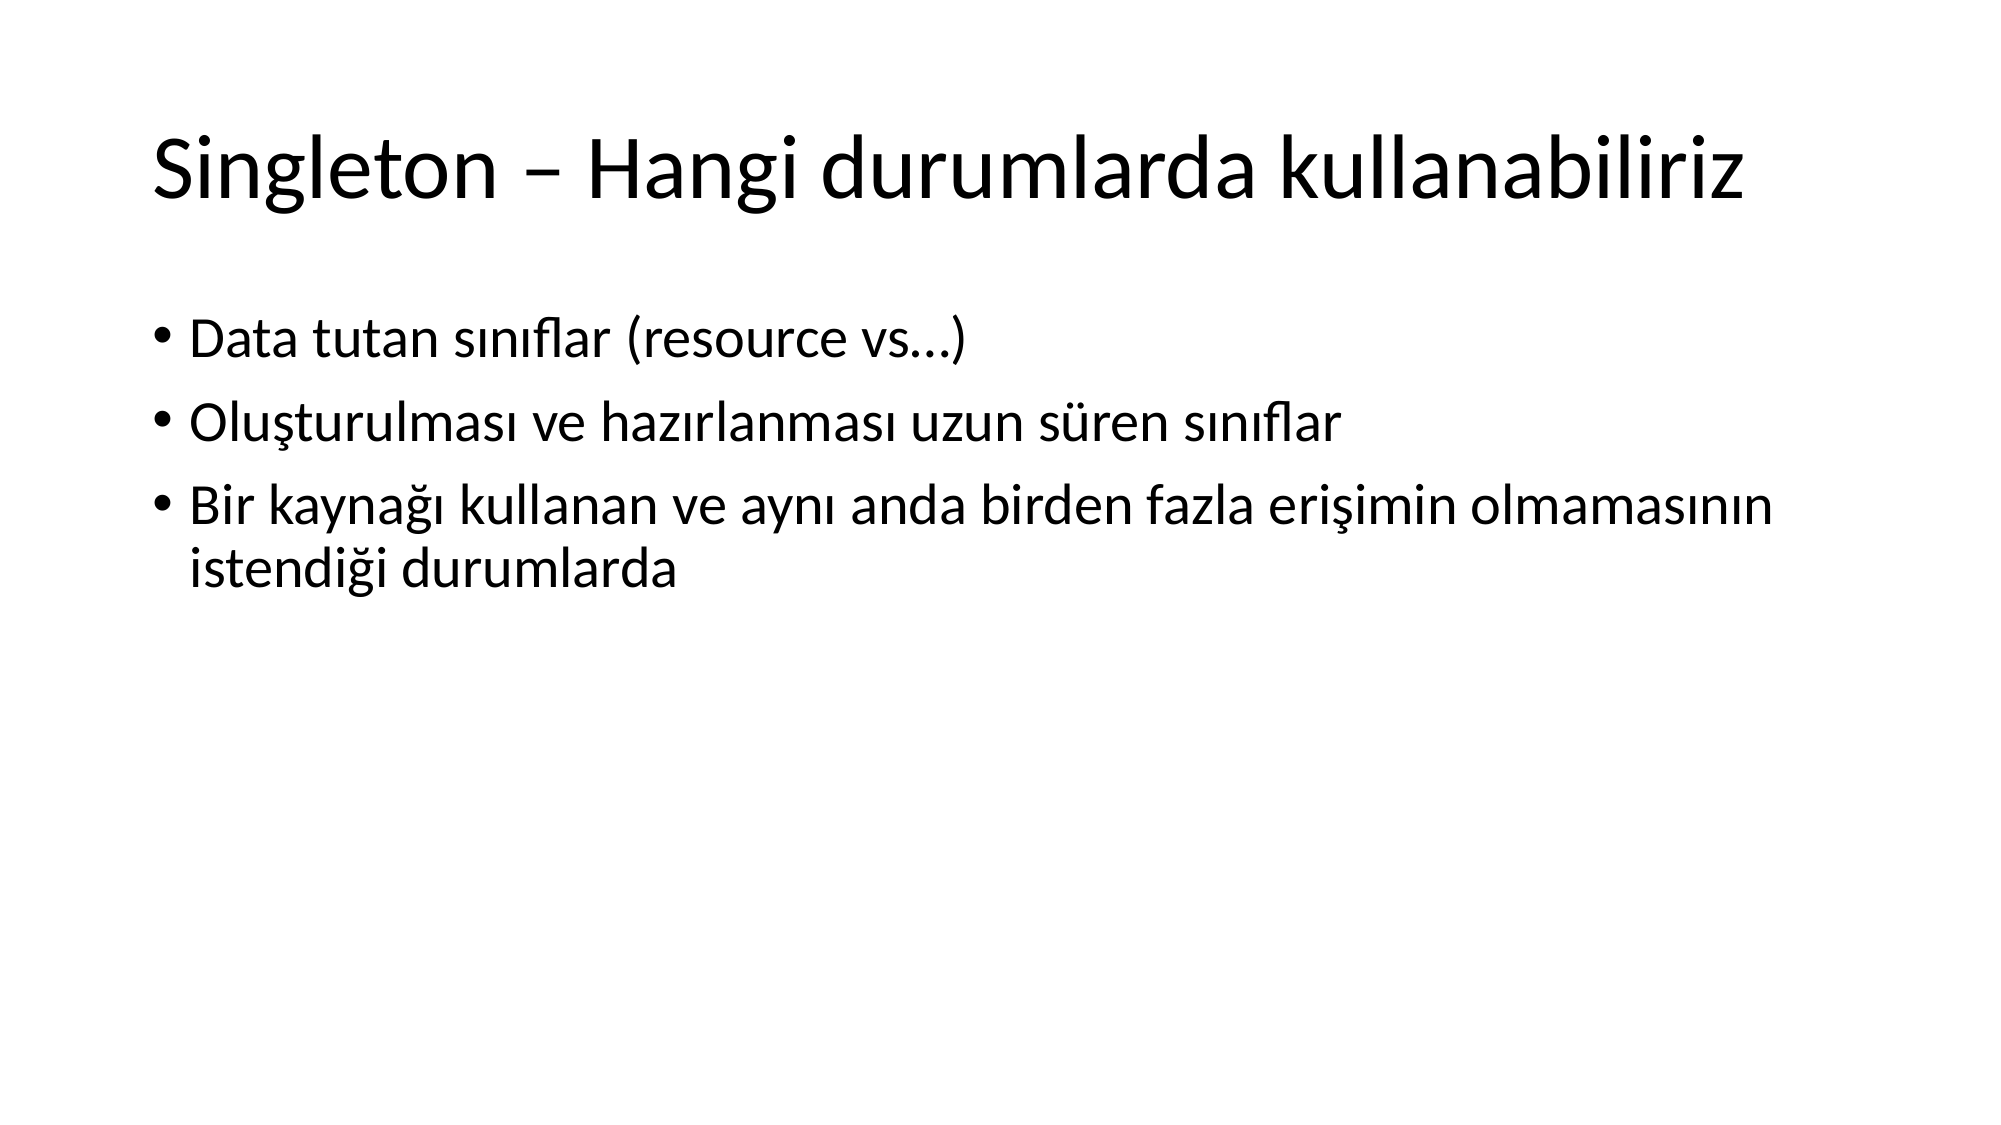

# Singleton – Hangi durumlarda kullanabiliriz
Data tutan sınıflar (resource vs…)
Oluşturulması ve hazırlanması uzun süren sınıflar
Bir kaynağı kullanan ve aynı anda birden fazla erişimin olmamasının istendiği durumlarda